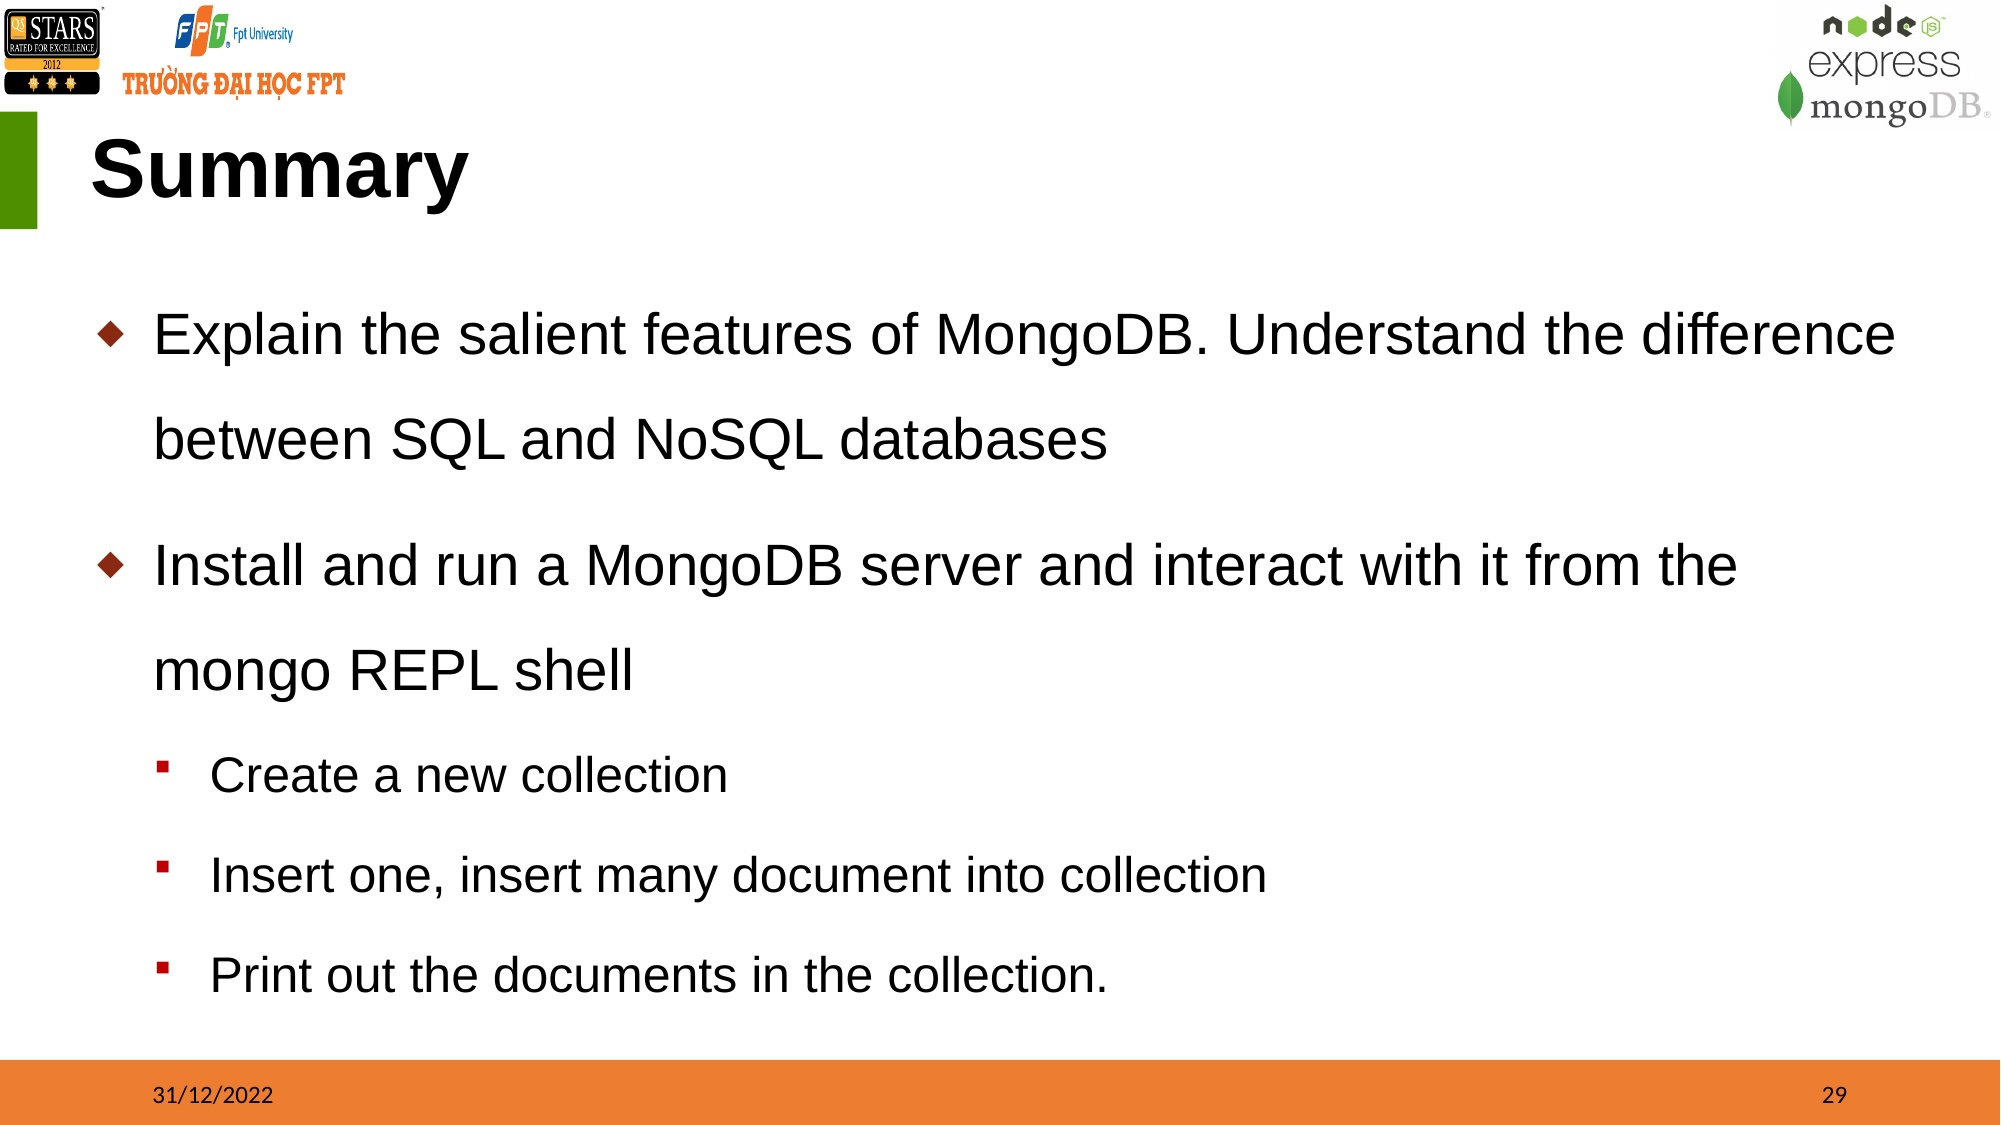

# Summary
Explain the salient features of MongoDB. Understand the difference between SQL and NoSQL databases
Install and run a MongoDB server and interact with it from the mongo REPL shell
Create a new collection
Insert one, insert many document into collection
Print out the documents in the collection.
31/12/2022
29